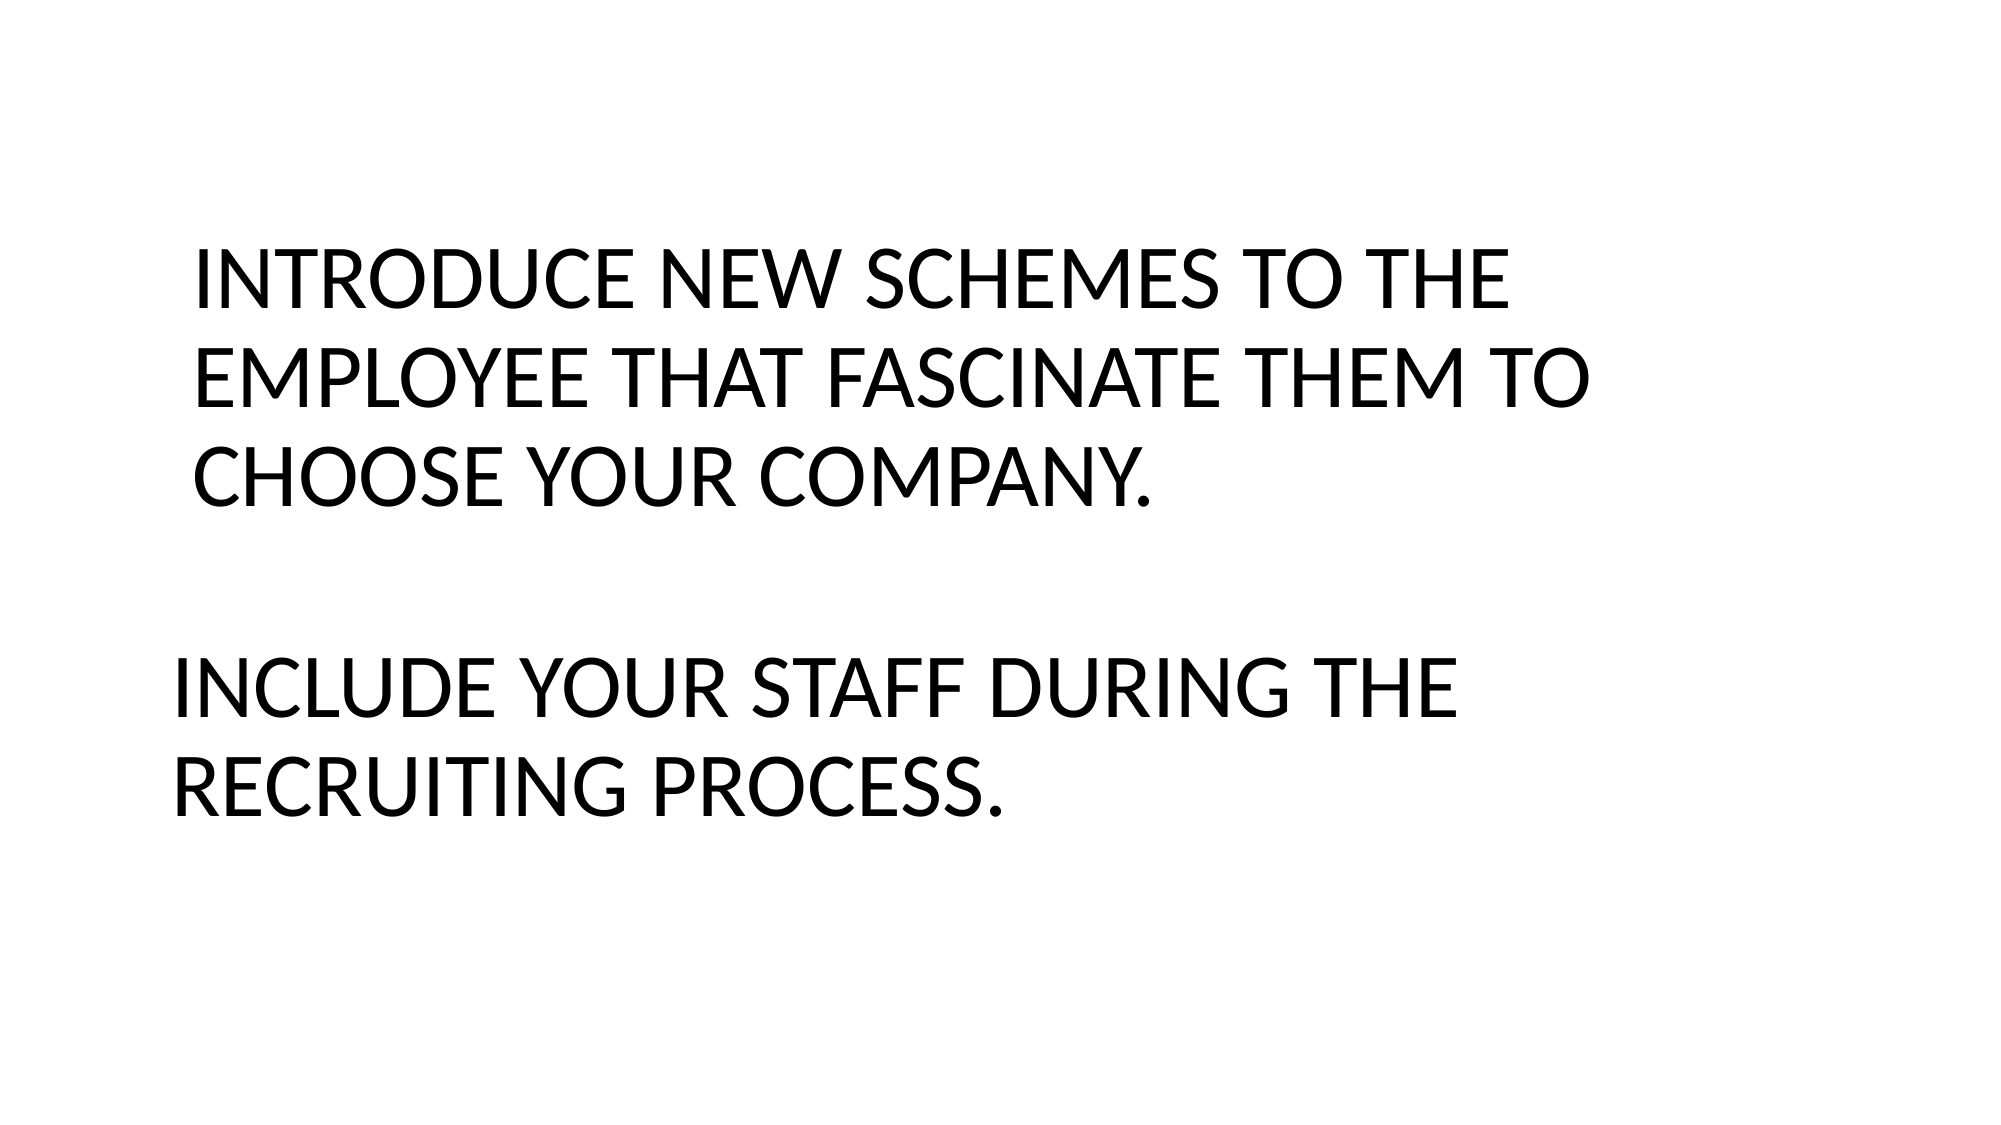

INTRODUCE NEW SCHEMES TO THE EMPLOYEE THAT FASCINATE THEM TO CHOOSE YOUR COMPANY.
# INCLUDE YOUR STAFF DURING THE RECRUITING PROCESS.